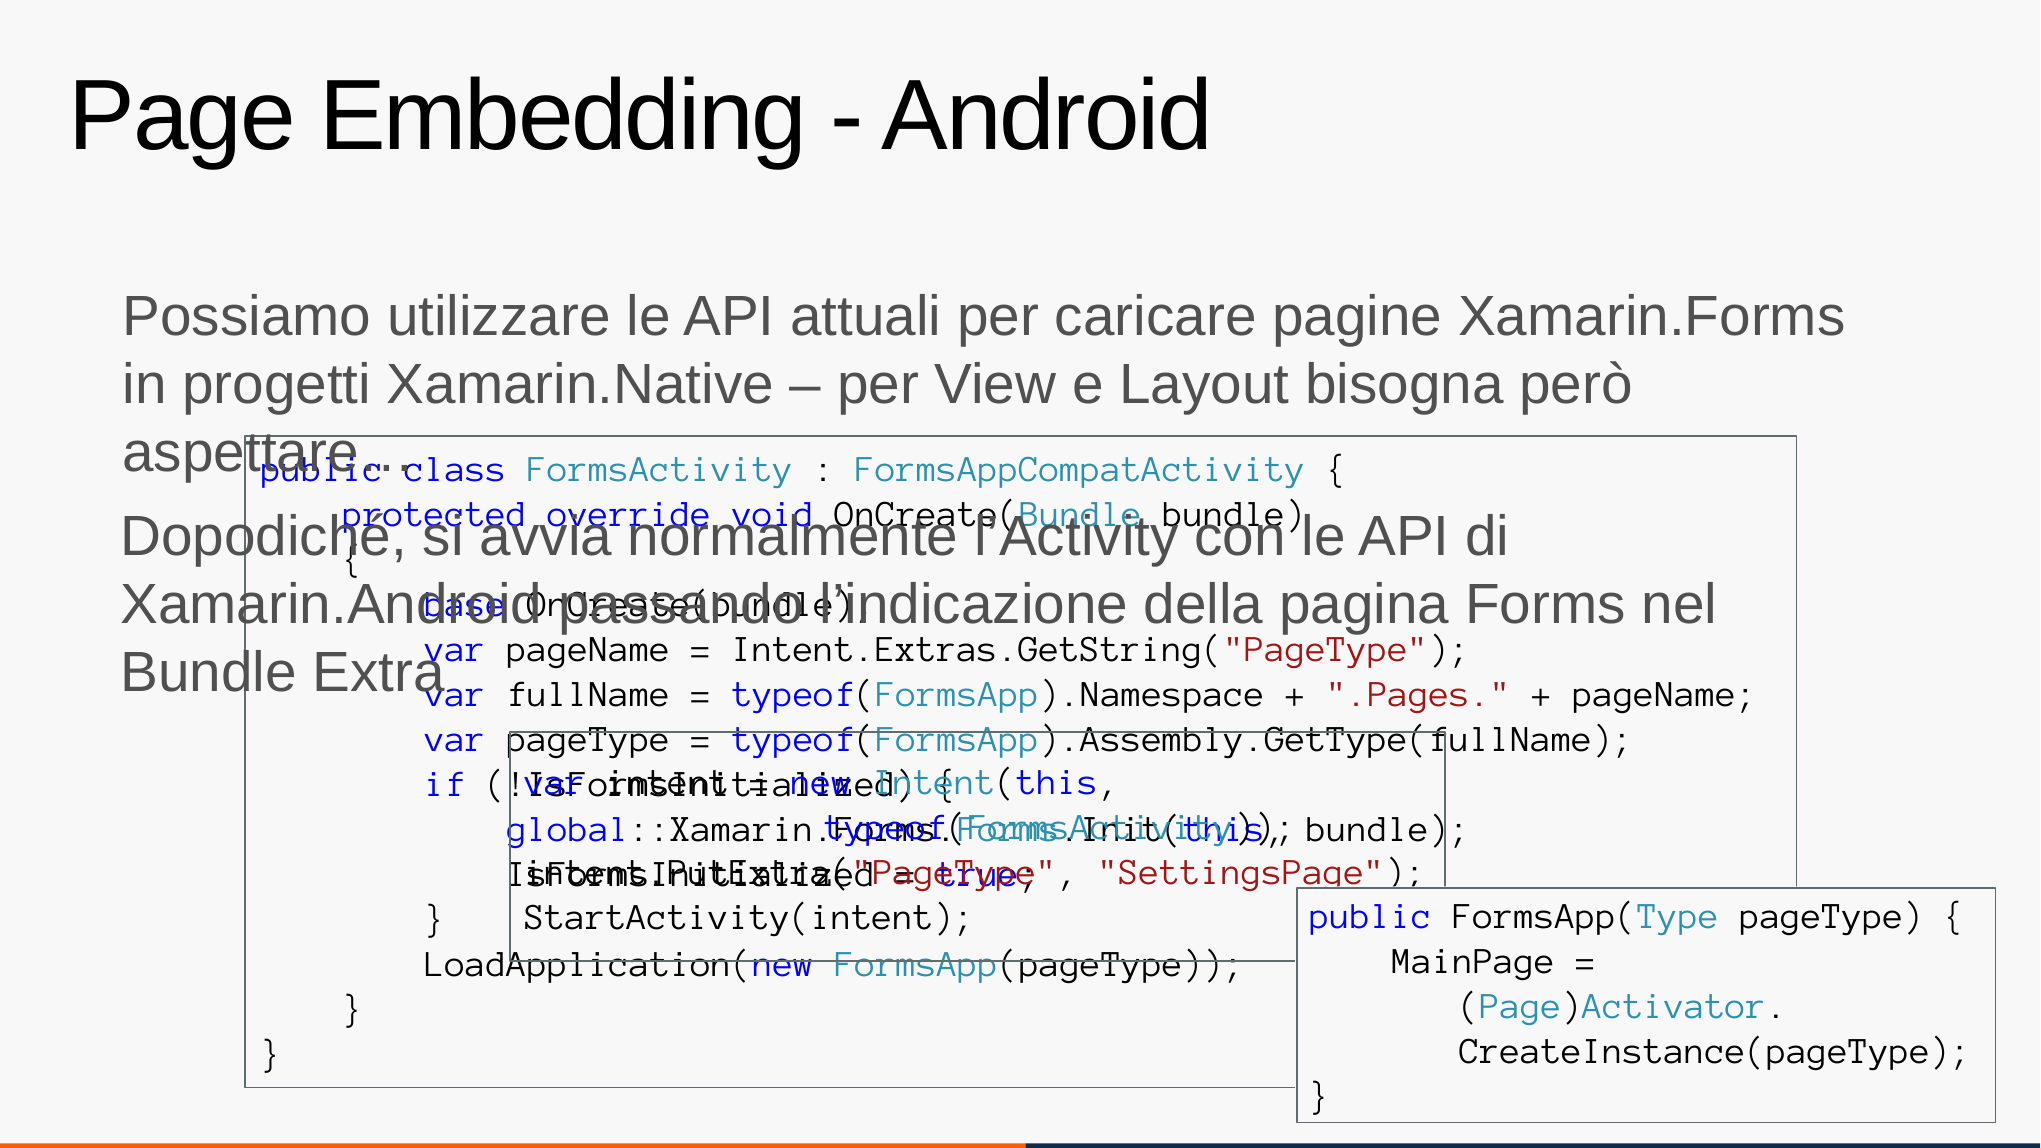

# Page Embedding - Android
Possiamo utilizzare le API attuali per caricare pagine Xamarin.Forms in progetti Xamarin.Native – per View e Layout bisogna però aspettare…

public class FormsActivity : FormsAppCompatActivity {
    protected override void OnCreate(Bundle bundle)
    {
        base.OnCreate(bundle);
        var pageName = Intent.Extras.GetString("PageType");
        var fullName = typeof(FormsApp).Namespace + ".Pages." + pageName;
        var pageType = typeof(FormsApp).Assembly.GetType(fullName);
        if (!IsFormsInitialized) {
            global::Xamarin.Forms.Forms.Init(this, bundle);
            IsFormsInitialized = true;
        }
        LoadApplication(new FormsApp(pageType));
    }
}
Dopodiché, si avvia normalmente l’Activity con le API di Xamarin.Android passando l’indicazione della pagina Forms nel Bundle Extra

var intent = new Intent(this, 		  		typeof(FormsActivity));
intent.PutExtra("PageType", "SettingsPage");
StartActivity(intent);
public FormsApp(Type pageType) {
    MainPage =
	(Page)Activator.
	CreateInstance(pageType);
}